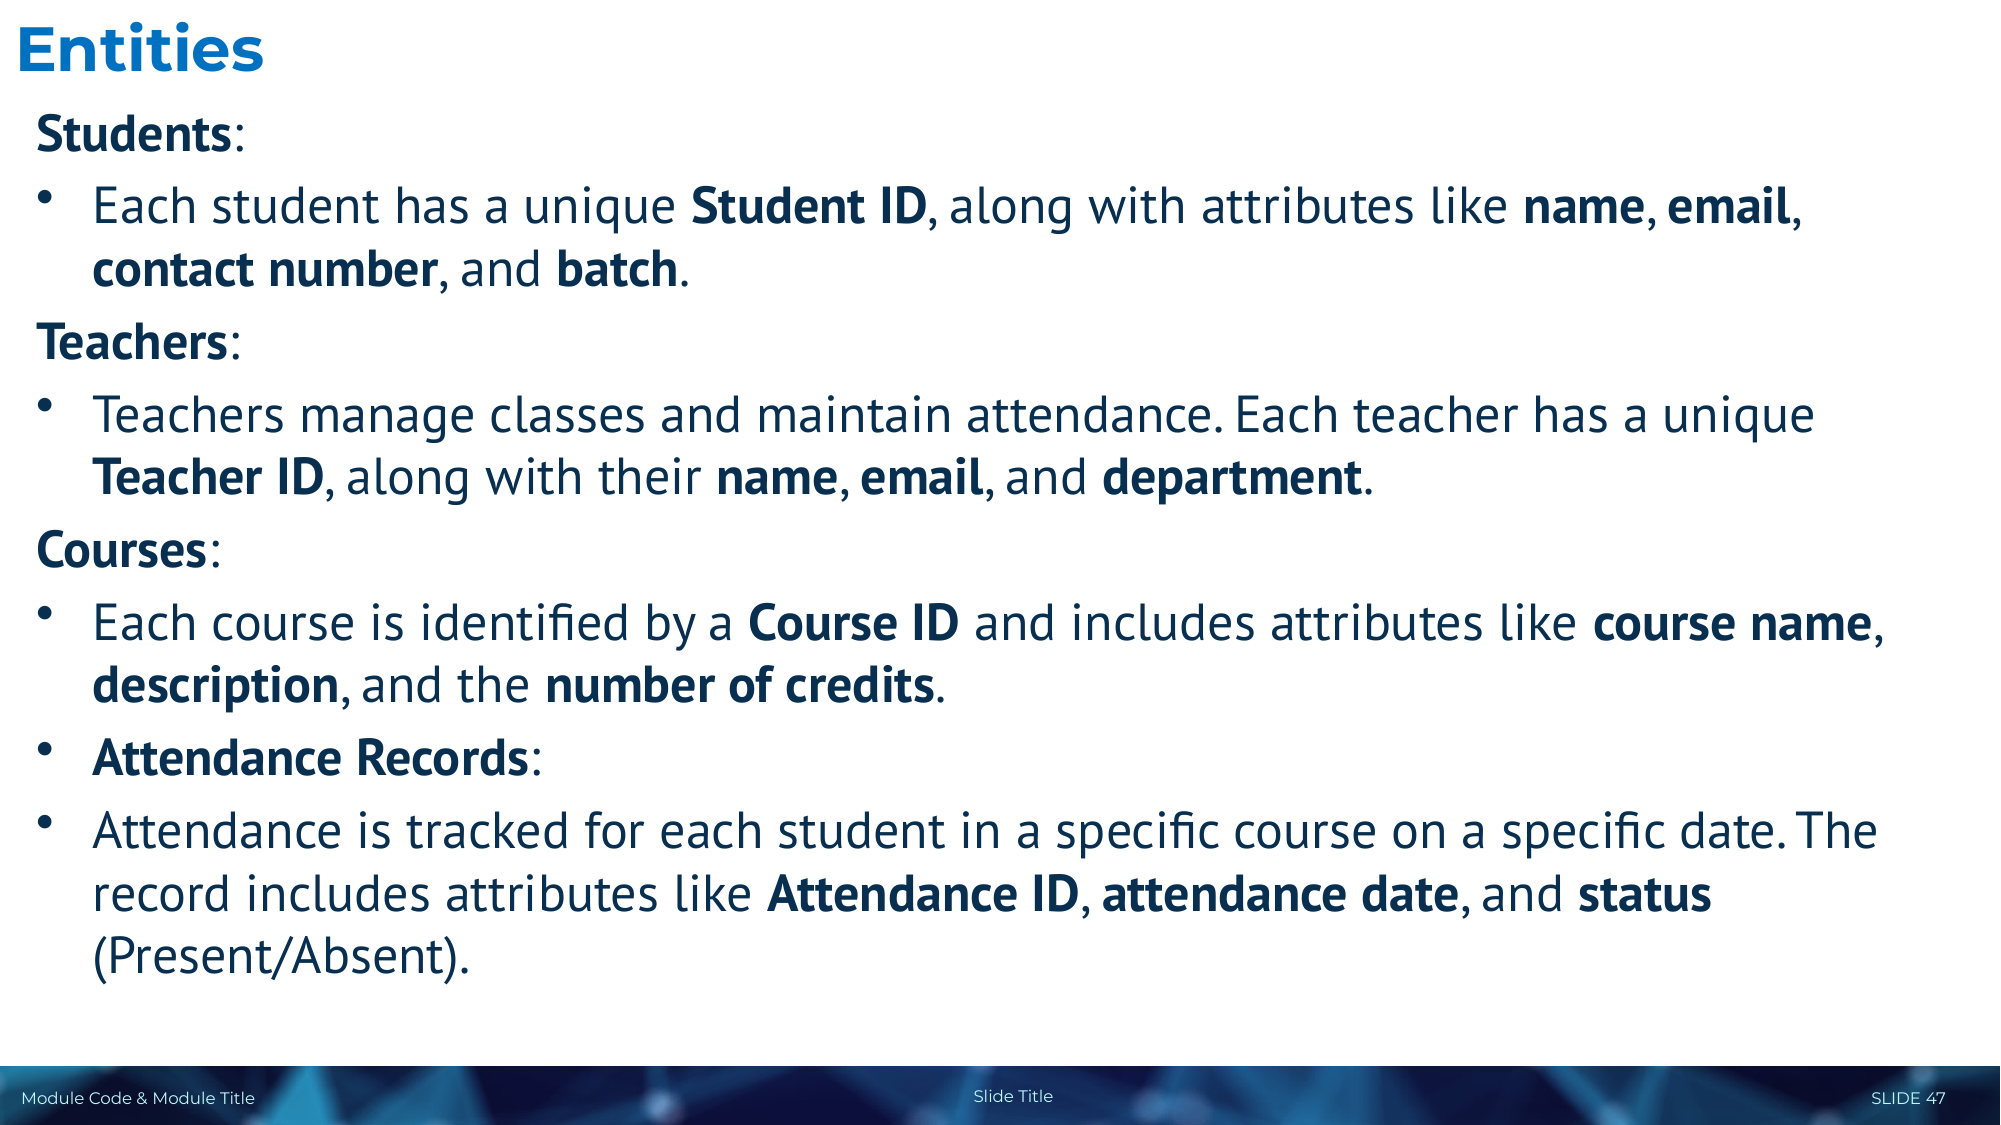

# Entities
Students:
Each student has a unique Student ID, along with attributes like name, email, contact number, and batch.
Teachers:
Teachers manage classes and maintain attendance. Each teacher has a unique Teacher ID, along with their name, email, and department.
Courses:
Each course is identified by a Course ID and includes attributes like course name, description, and the number of credits.
Attendance Records:
Attendance is tracked for each student in a specific course on a specific date. The record includes attributes like Attendance ID, attendance date, and status (Present/Absent).